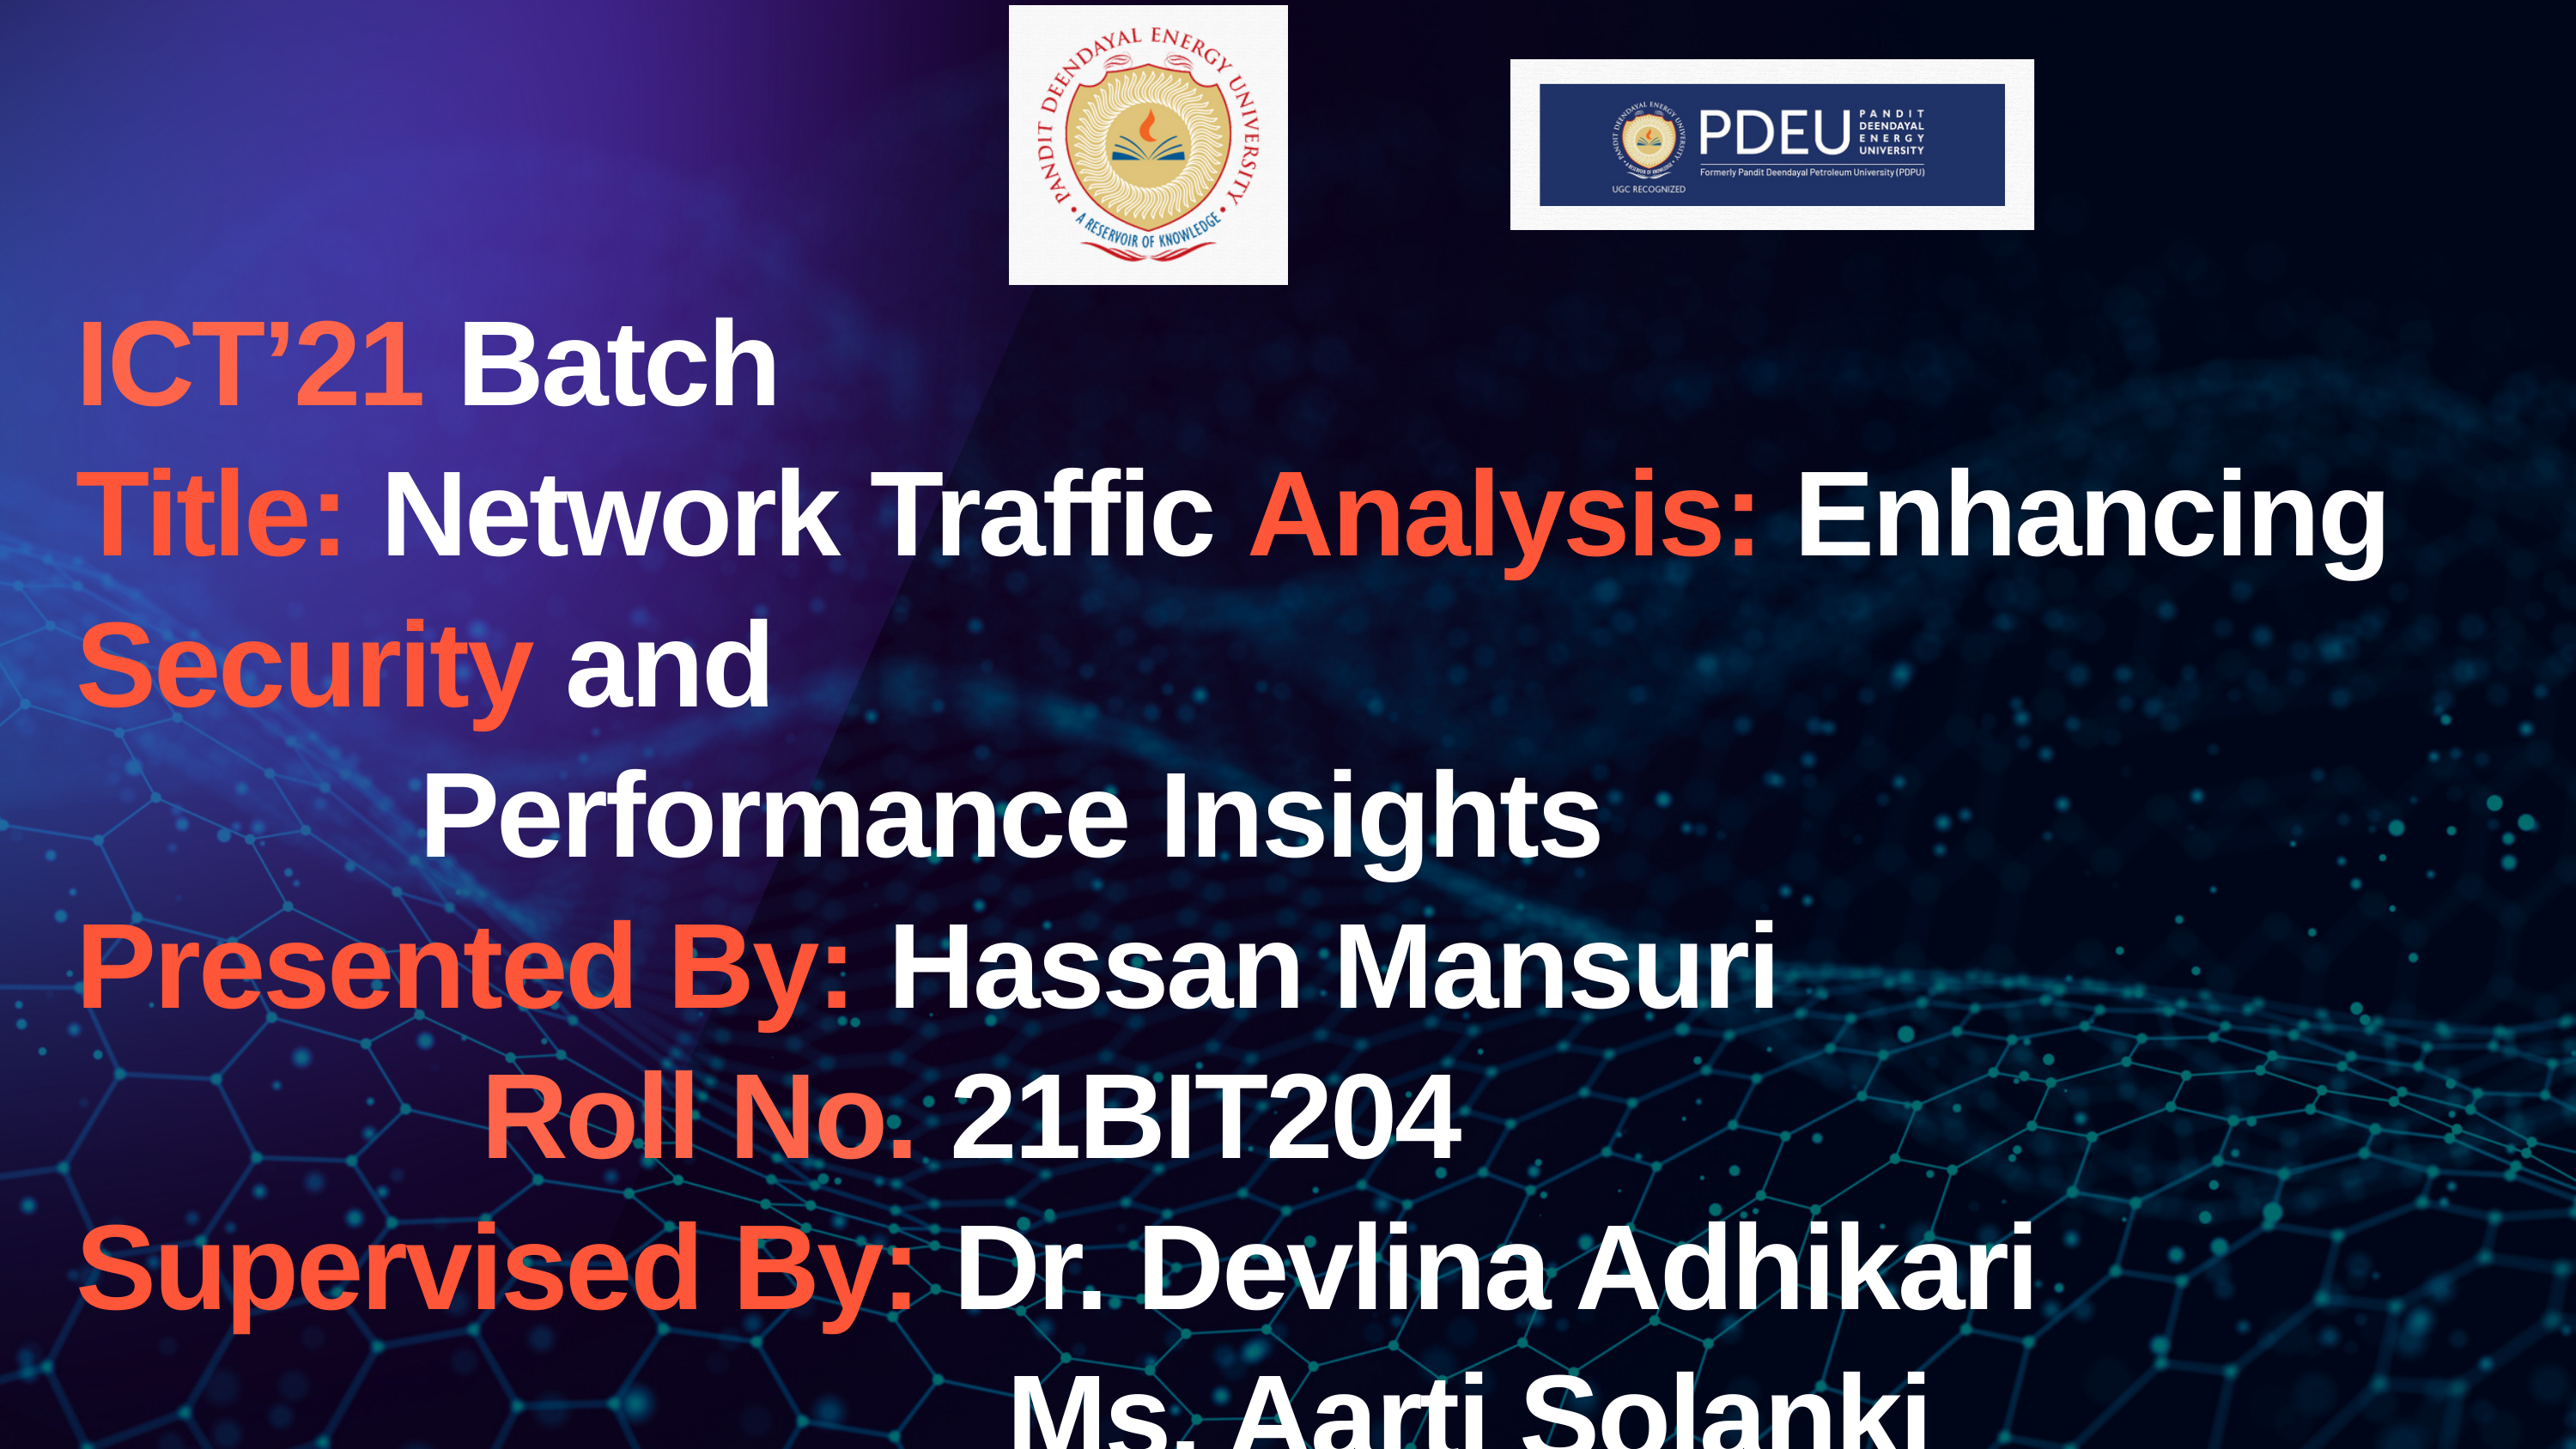

ICT’21 Batch
Title: Network Traffic Analysis: Enhancing Security and
           Performance Insights
Presented By: Hassan Mansuri
             Roll No. 21BIT204
Supervised By: Dr. Devlina Adhikari
                              Ms. Aarti Solanki